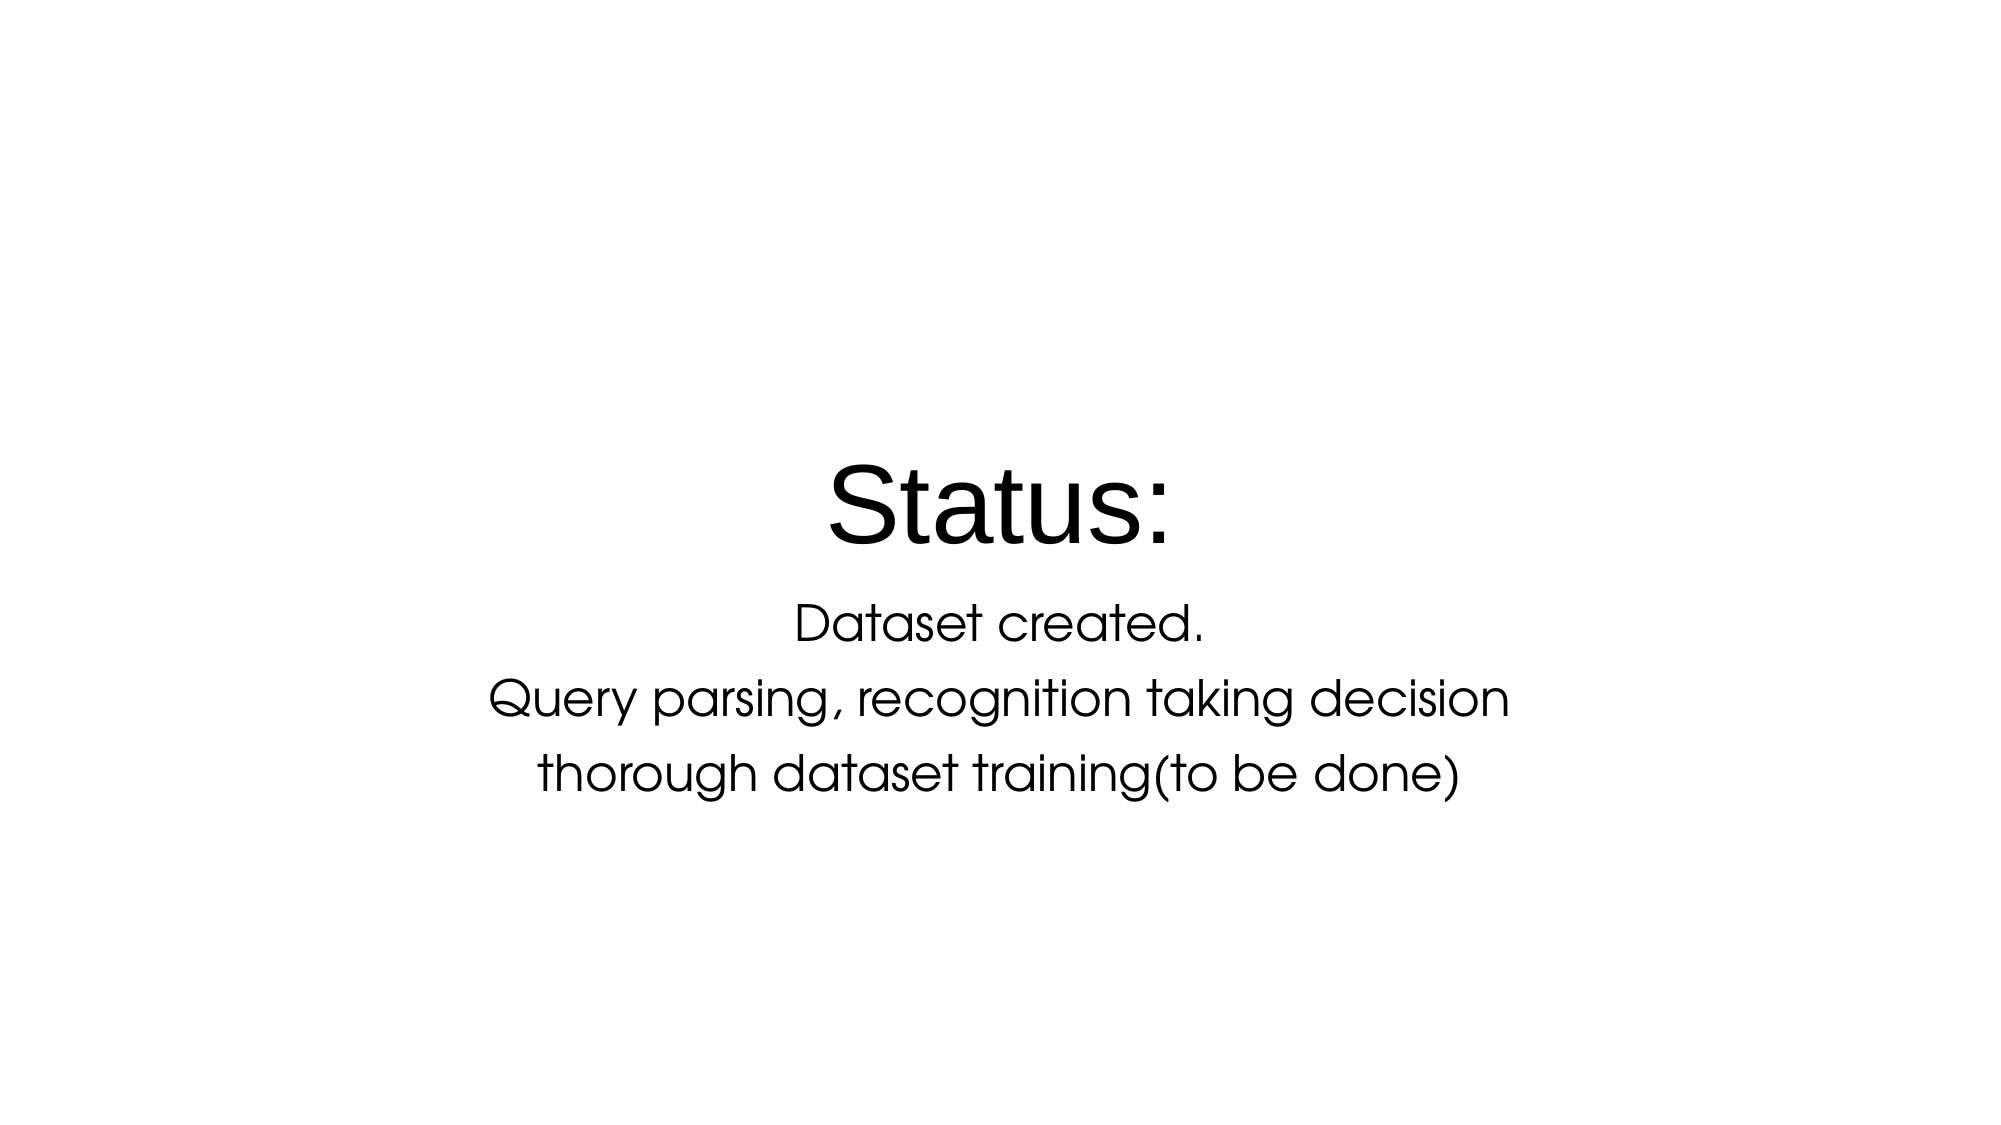

# Status:
Dataset created.
Query parsing, recognition taking decision
thorough dataset training(to be done)